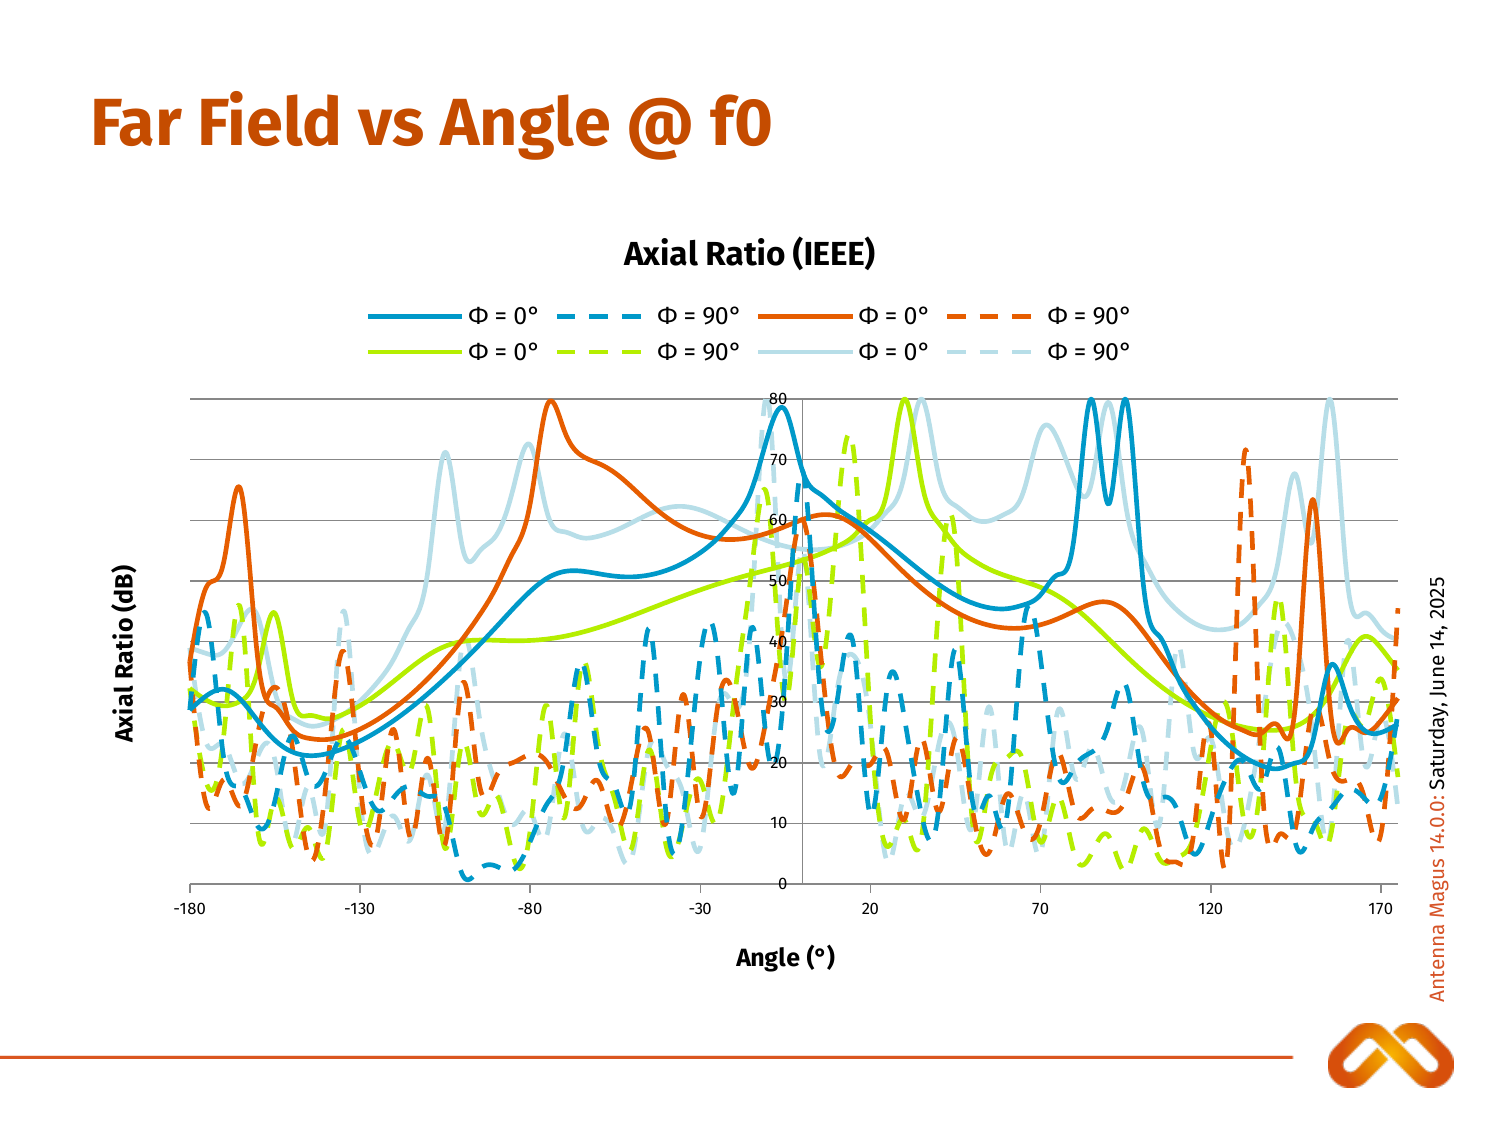

# Far Field vs Angle @ f0

### Chart: Axial Ratio (IEEE)

| Category |  |  |  |  |  |  |  |  |
|---|---|---|---|---|---|---|---|---|